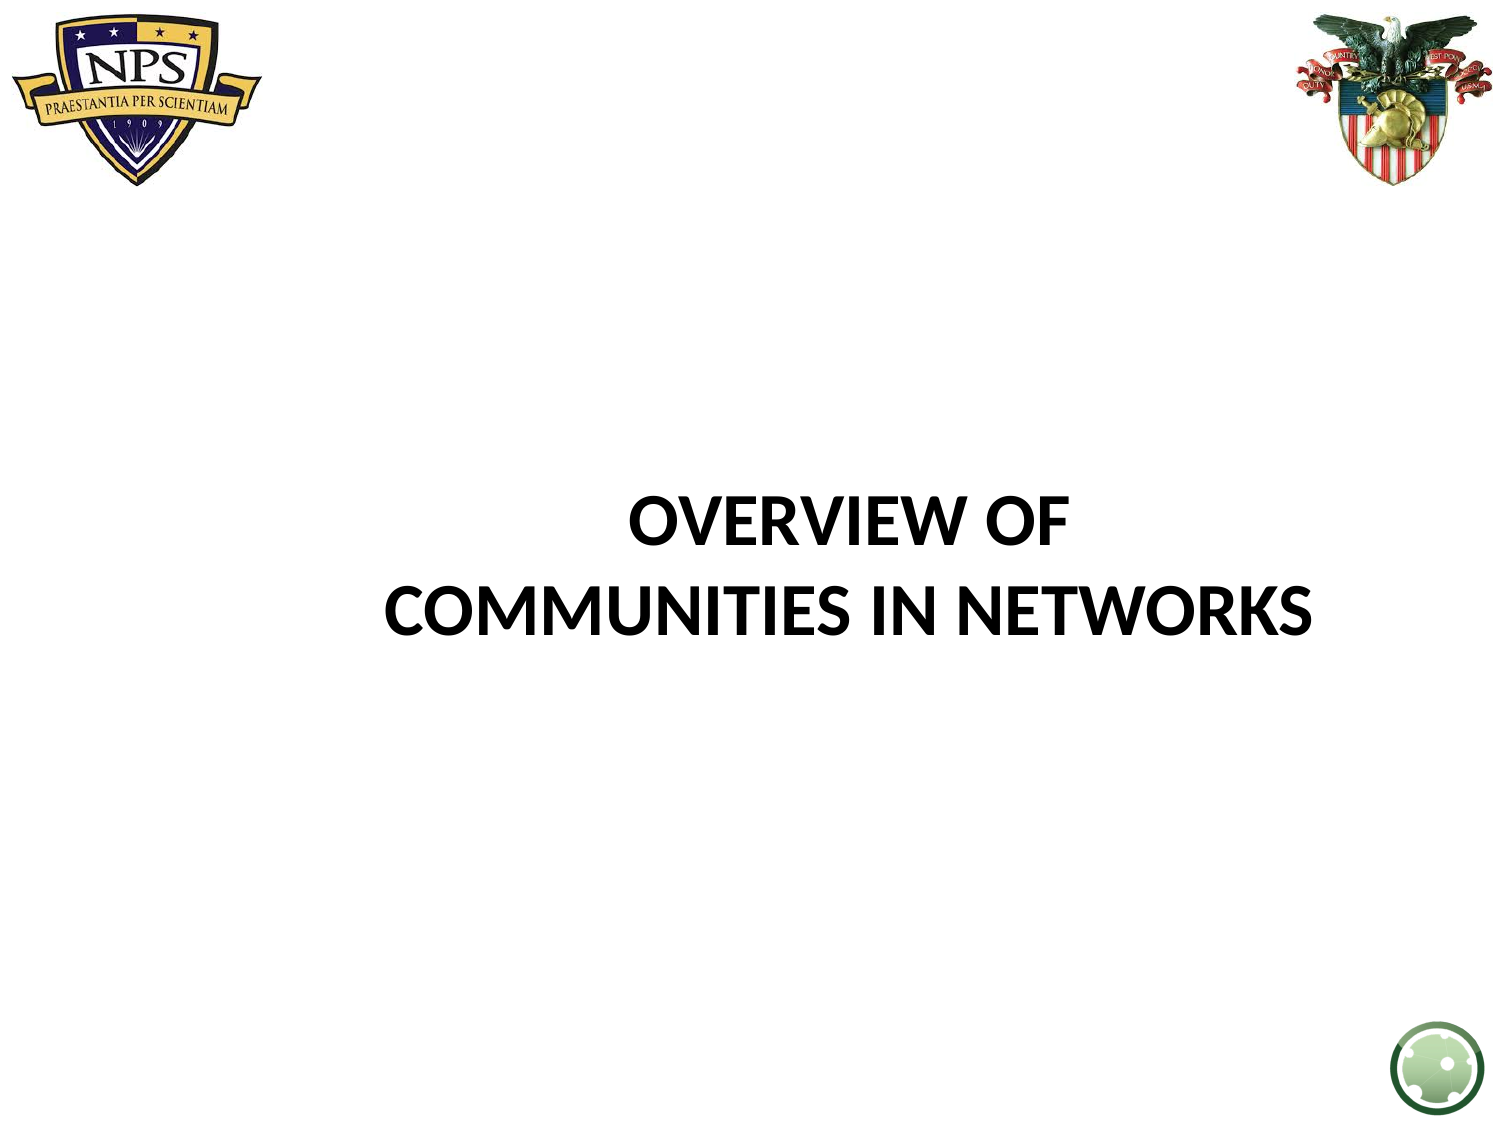

# Overview of Communities in networks
Ralucca Gera,
Naval Postgraduate School
Monterey, California
rgera@nps.edu